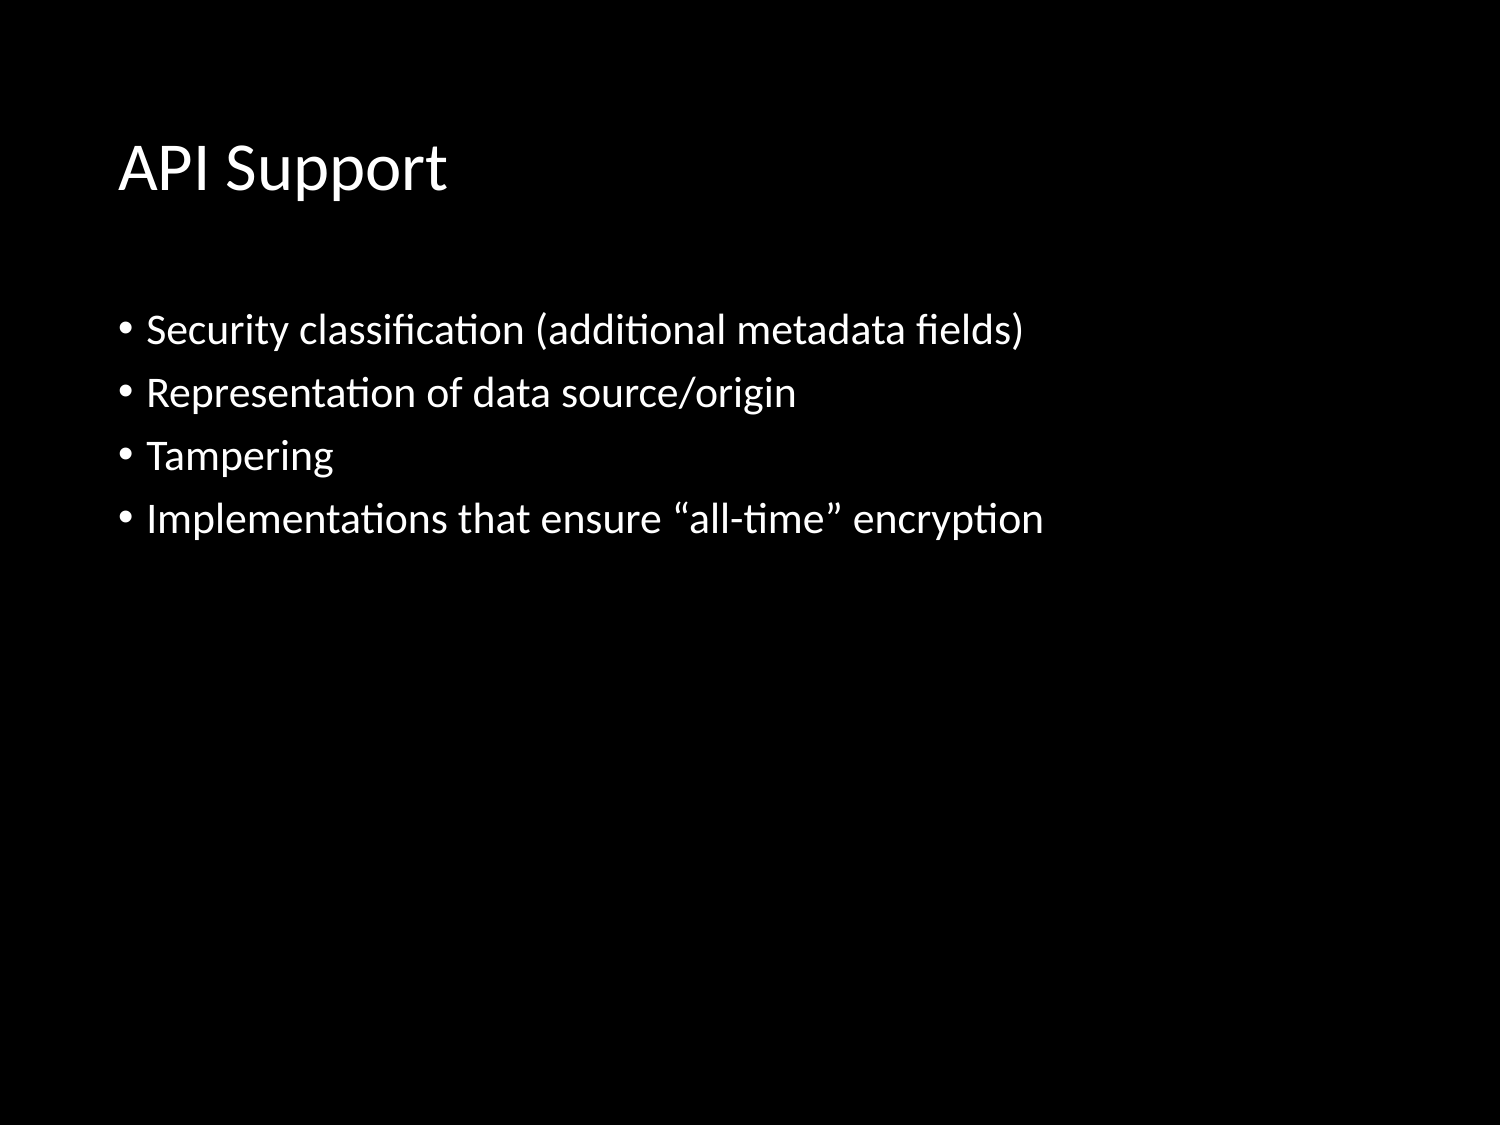

# API Support
Security classification (additional metadata fields)
Representation of data source/origin
Tampering
Implementations that ensure “all-time” encryption